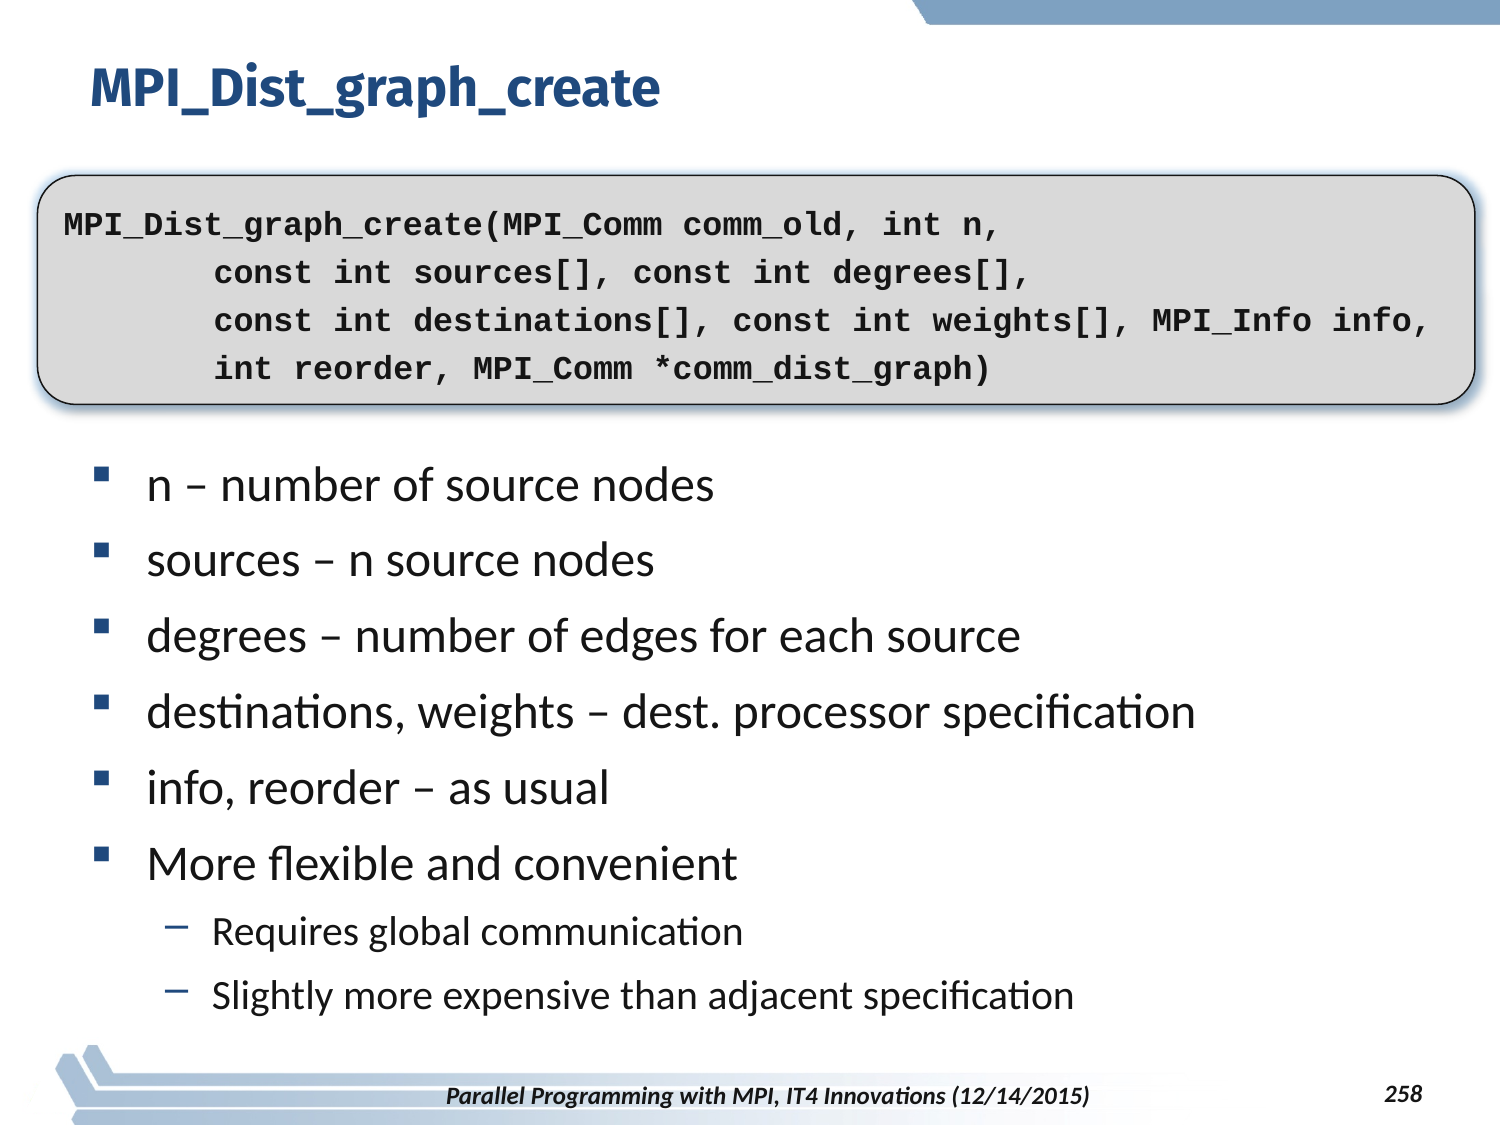

# MPI_Dist_graph_create
MPI_Dist_graph_create(MPI_Comm comm_old, int n,
	const int sources[], const int degrees[],
	const int destinations[], const int weights[], MPI_Info info,
	int reorder, MPI_Comm *comm_dist_graph)
n – number of source nodes
sources – n source nodes
degrees – number of edges for each source
destinations, weights – dest. processor specification
info, reorder – as usual
More flexible and convenient
Requires global communication
Slightly more expensive than adjacent specification
258
Parallel Programming with MPI, IT4 Innovations (12/14/2015)